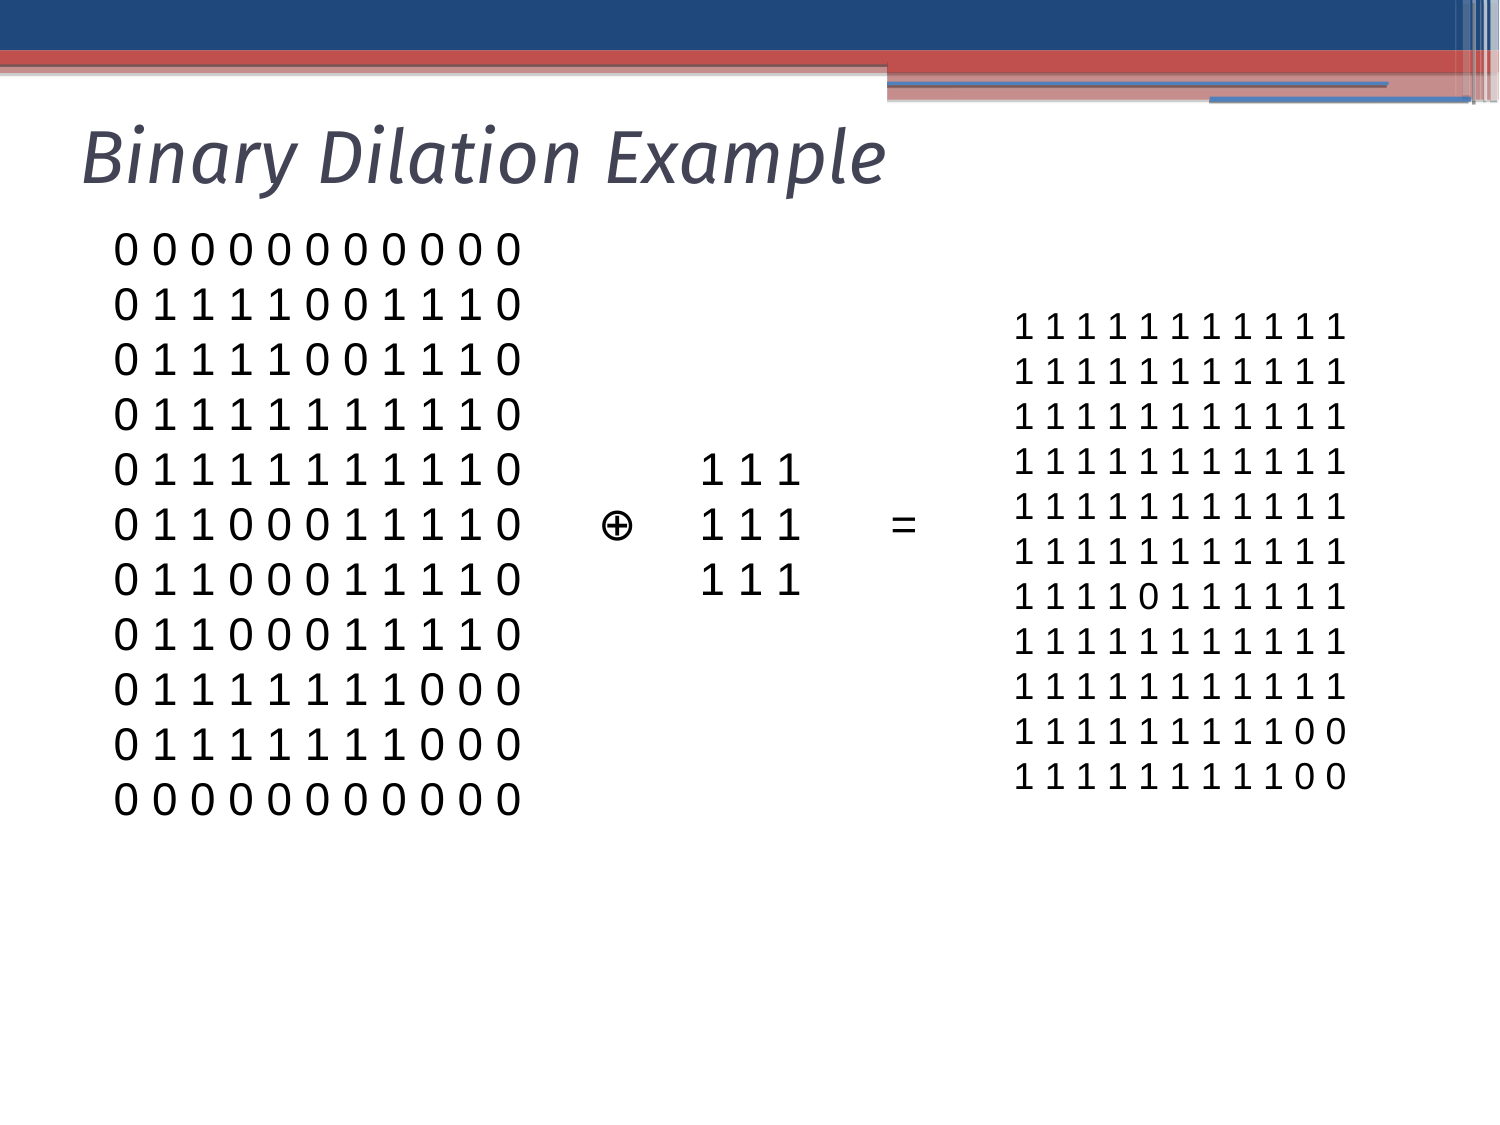

Binary Dilation Example
    0 0 0 0 0 0 0 0 0 0 0
    0 1 1 1 1 0 0 1 1 1 0
    0 1 1 1 1 0 0 1 1 1 0
    0 1 1 1 1 1 1 1 1 1 0
    0 1 1 1 1 1 1 1 1 1 0              1 1 1
    0 1 1 0 0 0 1 1 1 1 0      ⊕     1 1 1       =
    0 1 1 0 0 0 1 1 1 1 0              1 1 1
    0 1 1 0 0 0 1 1 1 1 0
    0 1 1 1 1 1 1 1 0 0 0
    0 1 1 1 1 1 1 1 0 0 0
    0 0 0 0 0 0 0 0 0 0 0
    1 1 1 1 1 1 1 1 1 1 1
    1 1 1 1 1 1 1 1 1 1 1
    1 1 1 1 1 1 1 1 1 1 1
    1 1 1 1 1 1 1 1 1 1 1
    1 1 1 1 1 1 1 1 1 1 1
    1 1 1 1 1 1 1 1 1 1 1
    1 1 1 1 0 1 1 1 1 1 1
    1 1 1 1 1 1 1 1 1 1 1
    1 1 1 1 1 1 1 1 1 1 1
    1 1 1 1 1 1 1 1 1 0 0
    1 1 1 1 1 1 1 1 1 0 0